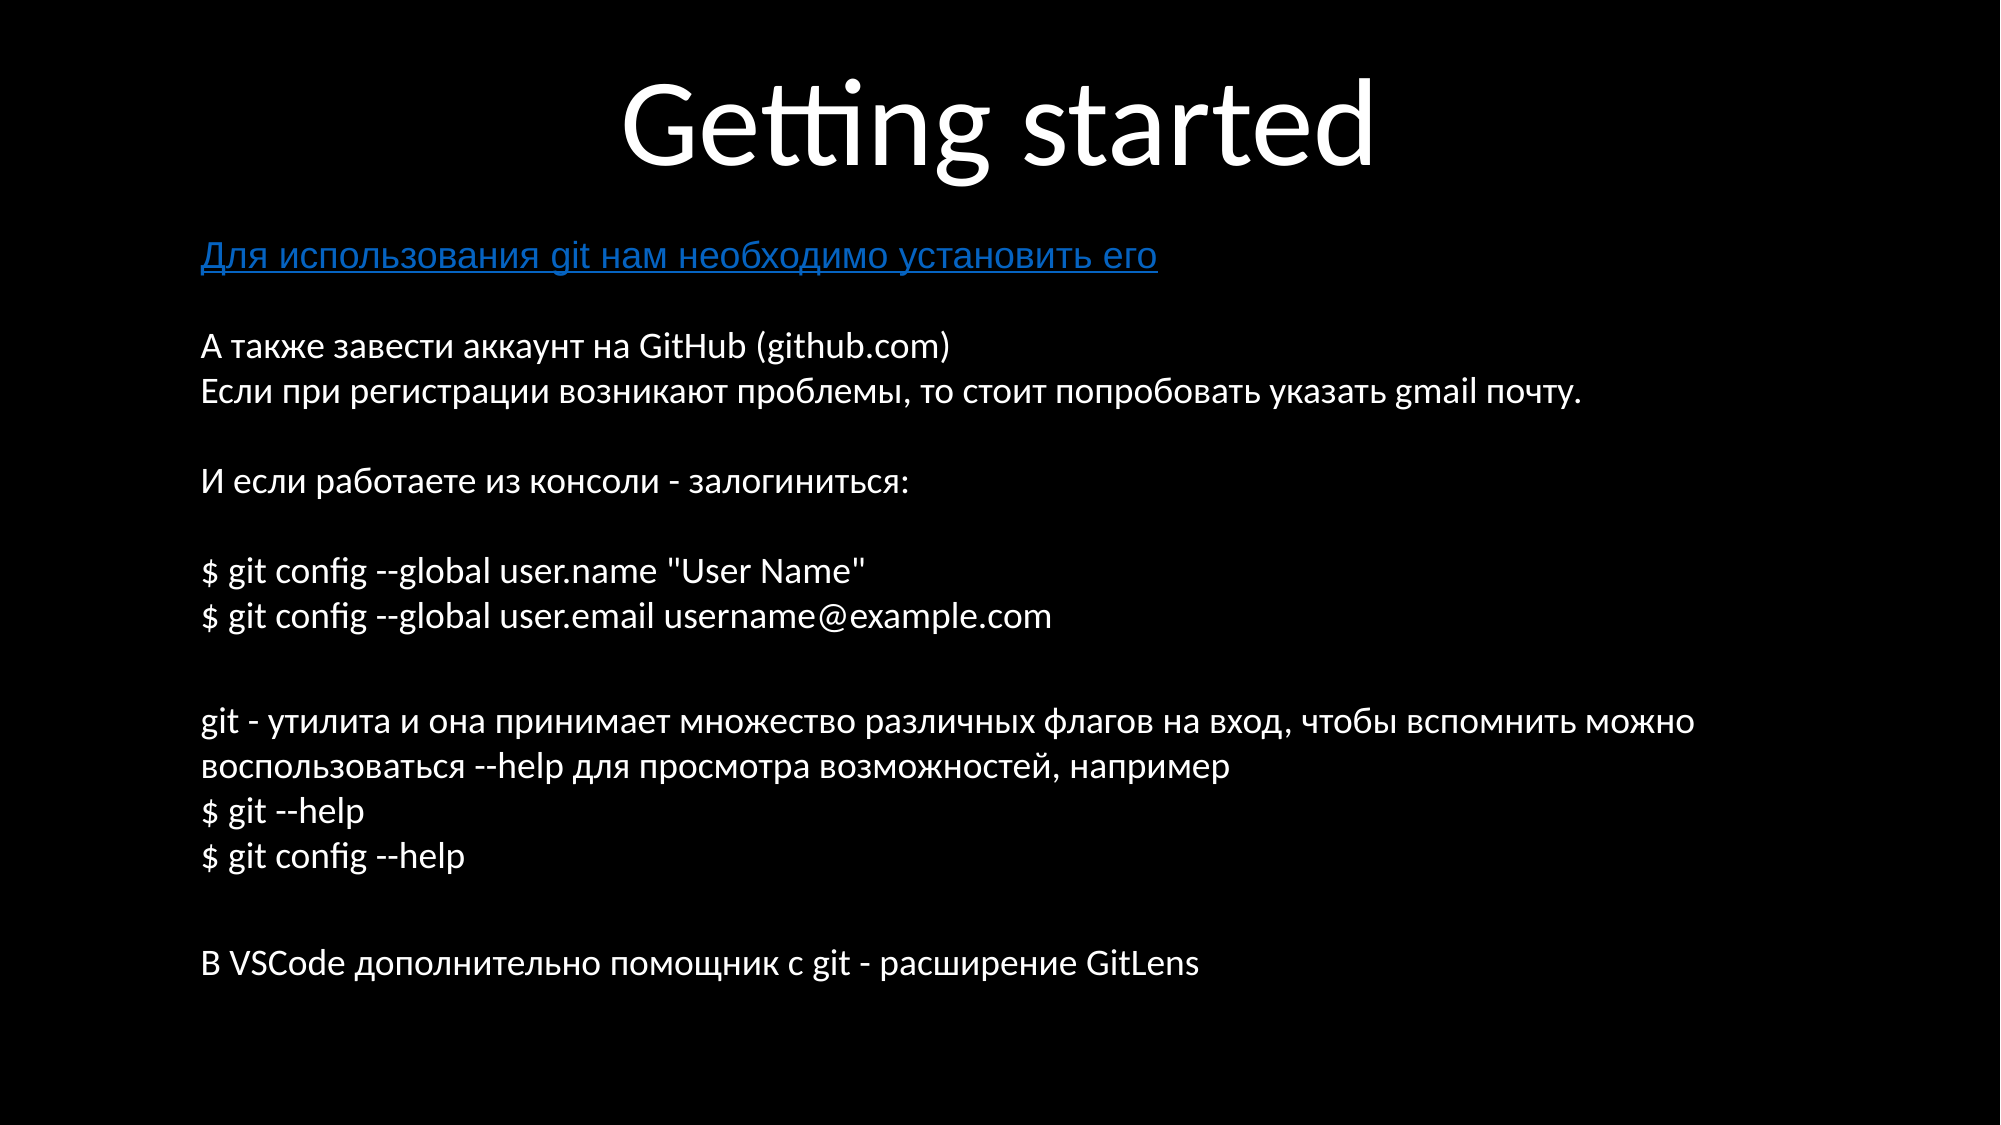

Getting started
Для использования git нам необходимо установить его

А также завести аккаунт на GitHub (github.com)
Если при регистрации возникают проблемы, то стоит попробовать указать gmail почту.

И если работаете из консоли - залогиниться:

$ git config --global user.name "User Name"
$ git config --global user.email username@example.com
git - утилита и она принимает множество различных флагов на вход, чтобы вспомнить можно воспользоваться --help для просмотра возможностей, например
$ git --help
$ git config --help

В VSCode дополнительно помощник с git - расширение GitLens